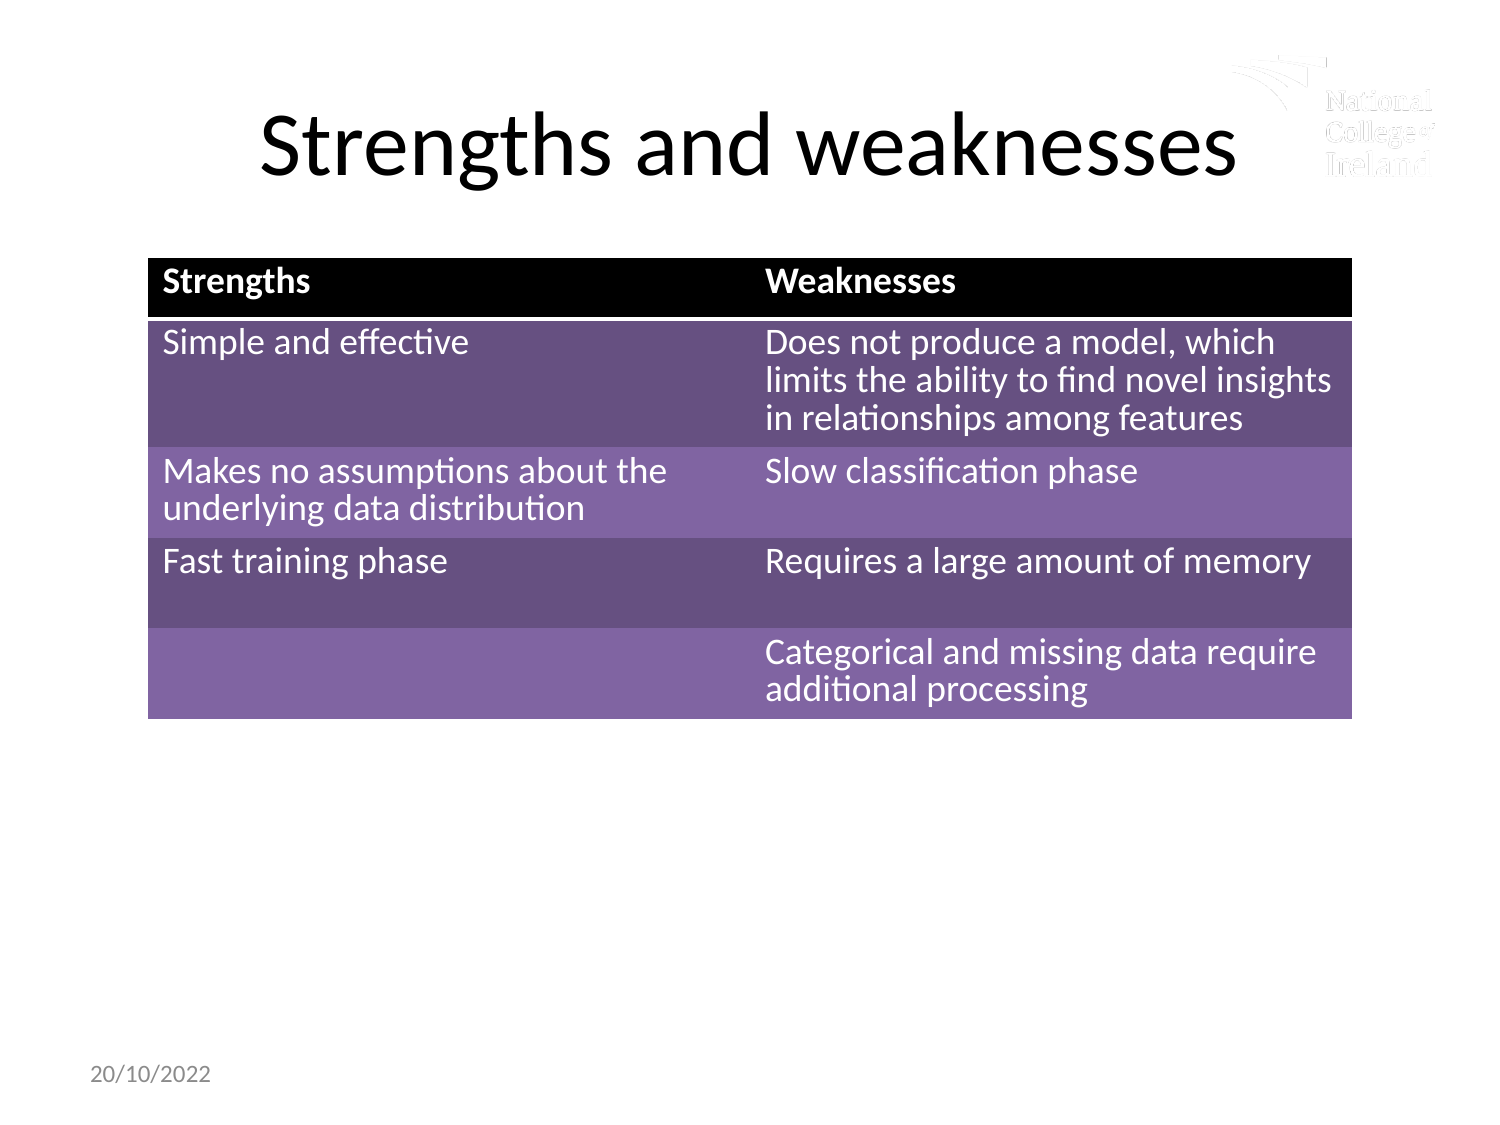

# Strengths and weaknesses
| Strengths | Weaknesses |
| --- | --- |
| Simple and effective | Does not produce a model, which limits the ability to find novel insights in relationships among features |
| Makes no assumptions about the underlying data distribution | Slow classification phase |
| Fast training phase | Requires a large amount of memory |
|  | Categorical and missing data require additional processing |
20/10/2022